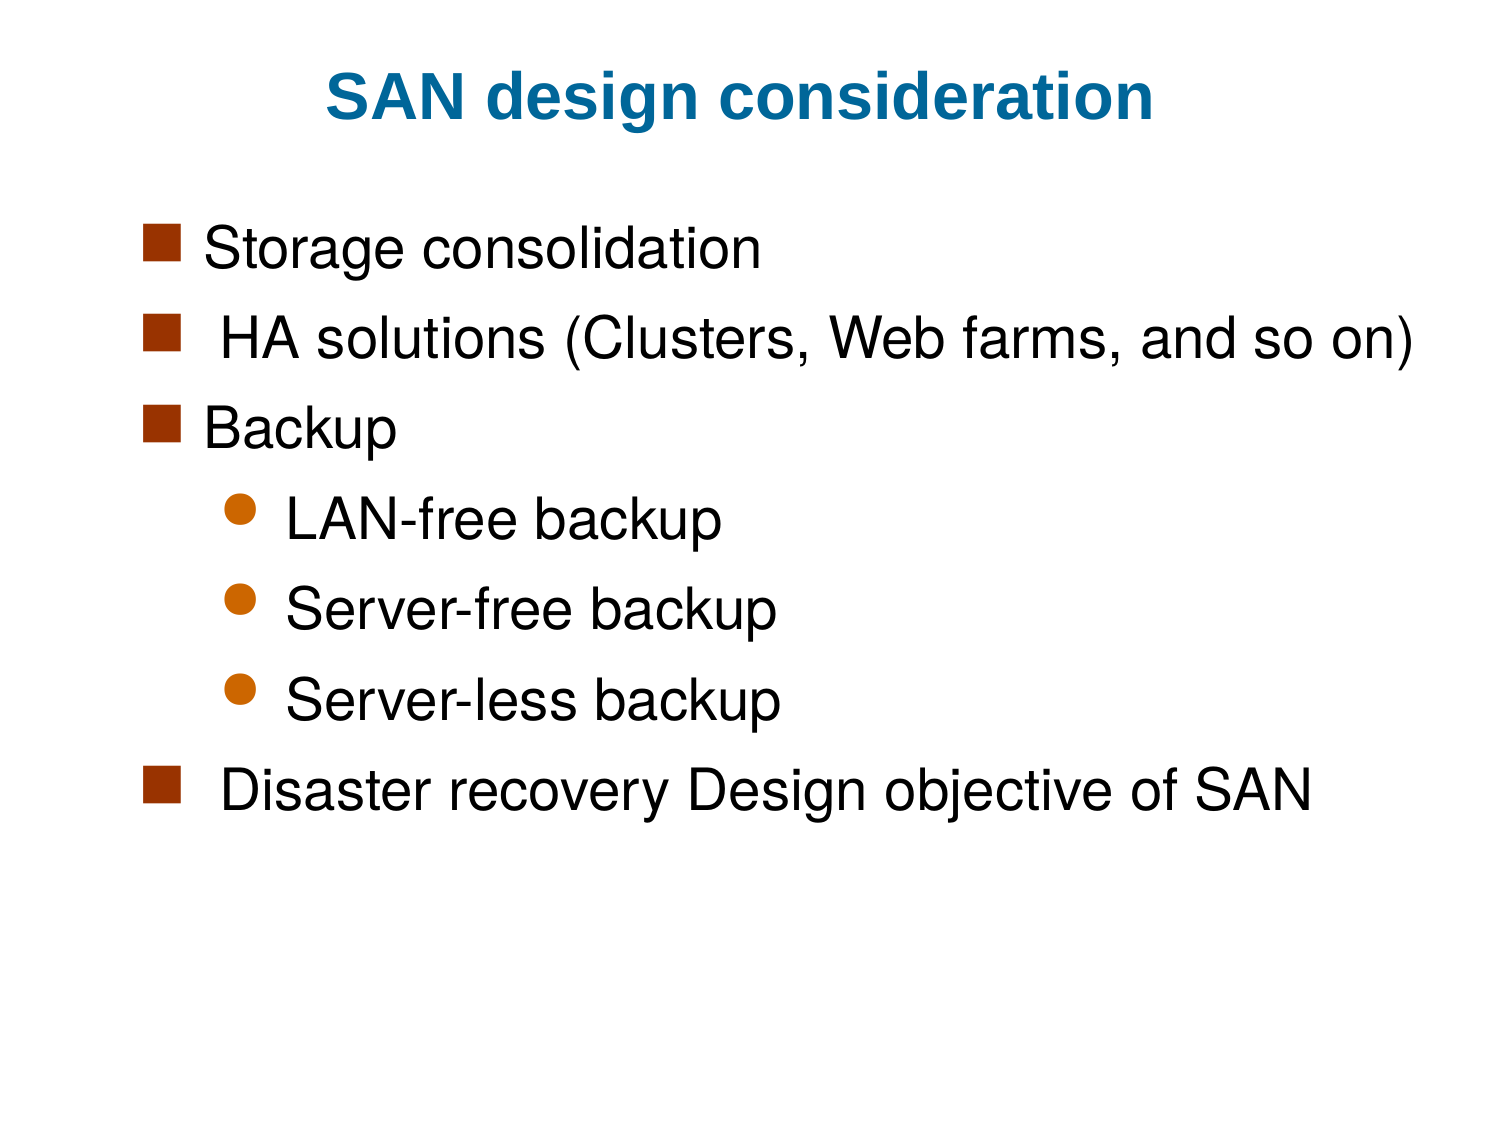

# SAN design consideration
Storage consolidation
 HA solutions (Clusters, Web farms, and so on)
Backup
 LAN-free backup
 Server-free backup
 Server-less backup
 Disaster recovery Design objective of SAN